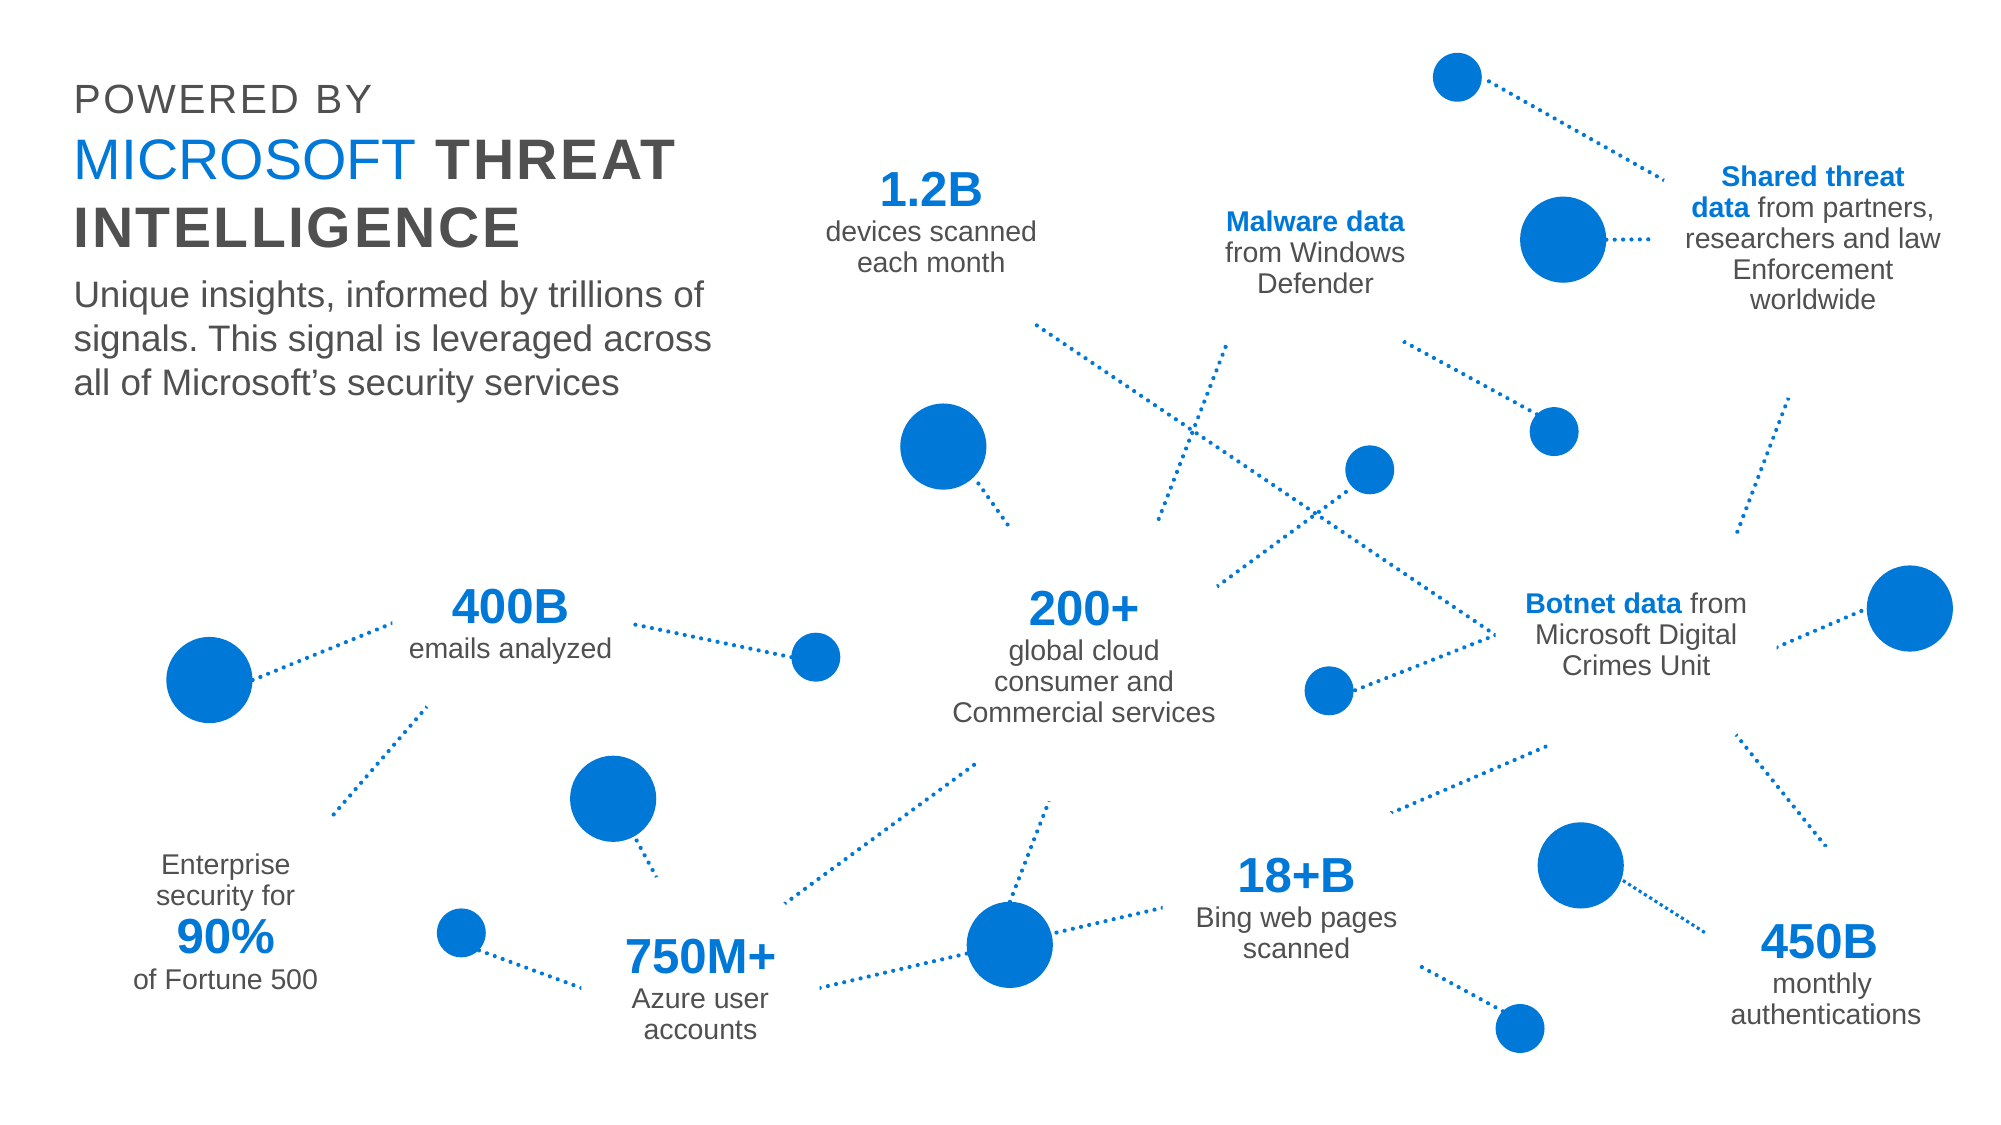

POWERED BY
MICROSOFT THREAT INTELLIGENCE
1.2B
devices scanned
each month
Shared threat
data from partners,
researchers and law
Enforcement
worldwide
Malware data
from Windows
Defender

Unique insights, informed by trillions of signals. This signal is leveraged across all of Microsoft’s security services

Botnet data from
Microsoft Digital
Crimes Unit
400B
emails analyzed
200+
global cloud
consumer and
Commercial services

Enterprise
security for
90%
of Fortune 500
18+B
Bing web pages
scanned

450B
monthly
authentications
750M+
Azure user
accounts